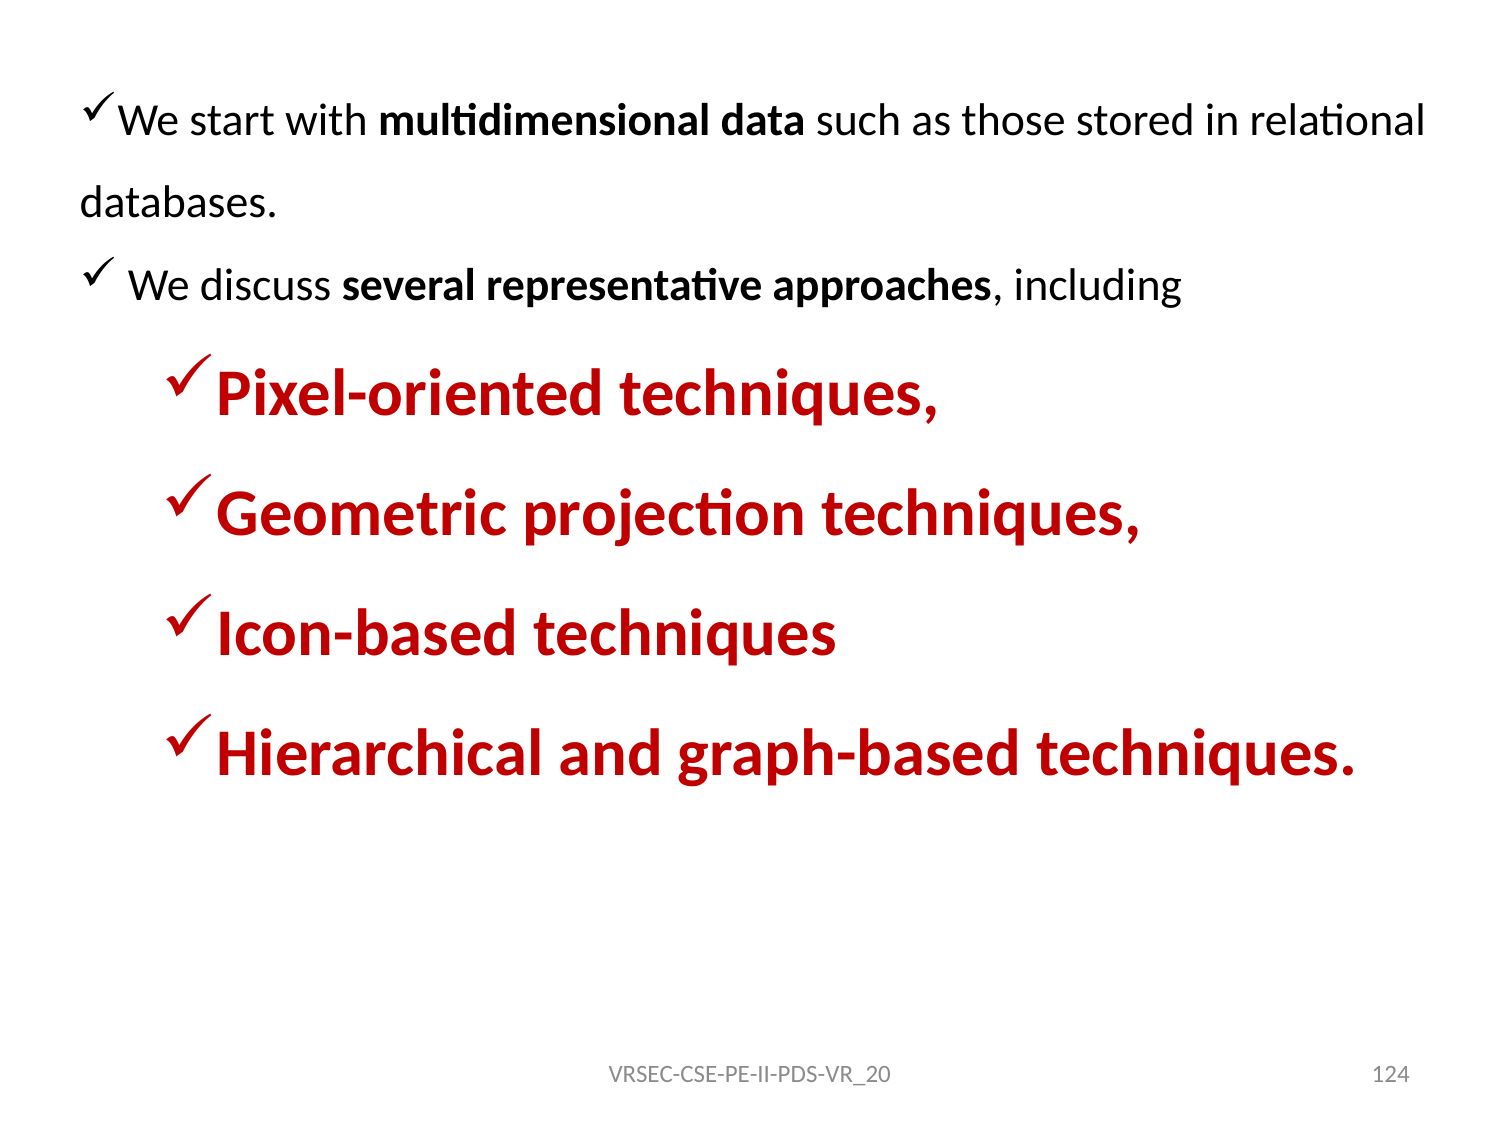

We start with multidimensional data such as those stored in relational databases.
 We discuss several representative approaches, including
Pixel-oriented techniques,
Geometric projection techniques,
Icon-based techniques
Hierarchical and graph-based techniques.

VRSEC-CSE-PE-II-PDS-VR_20
124